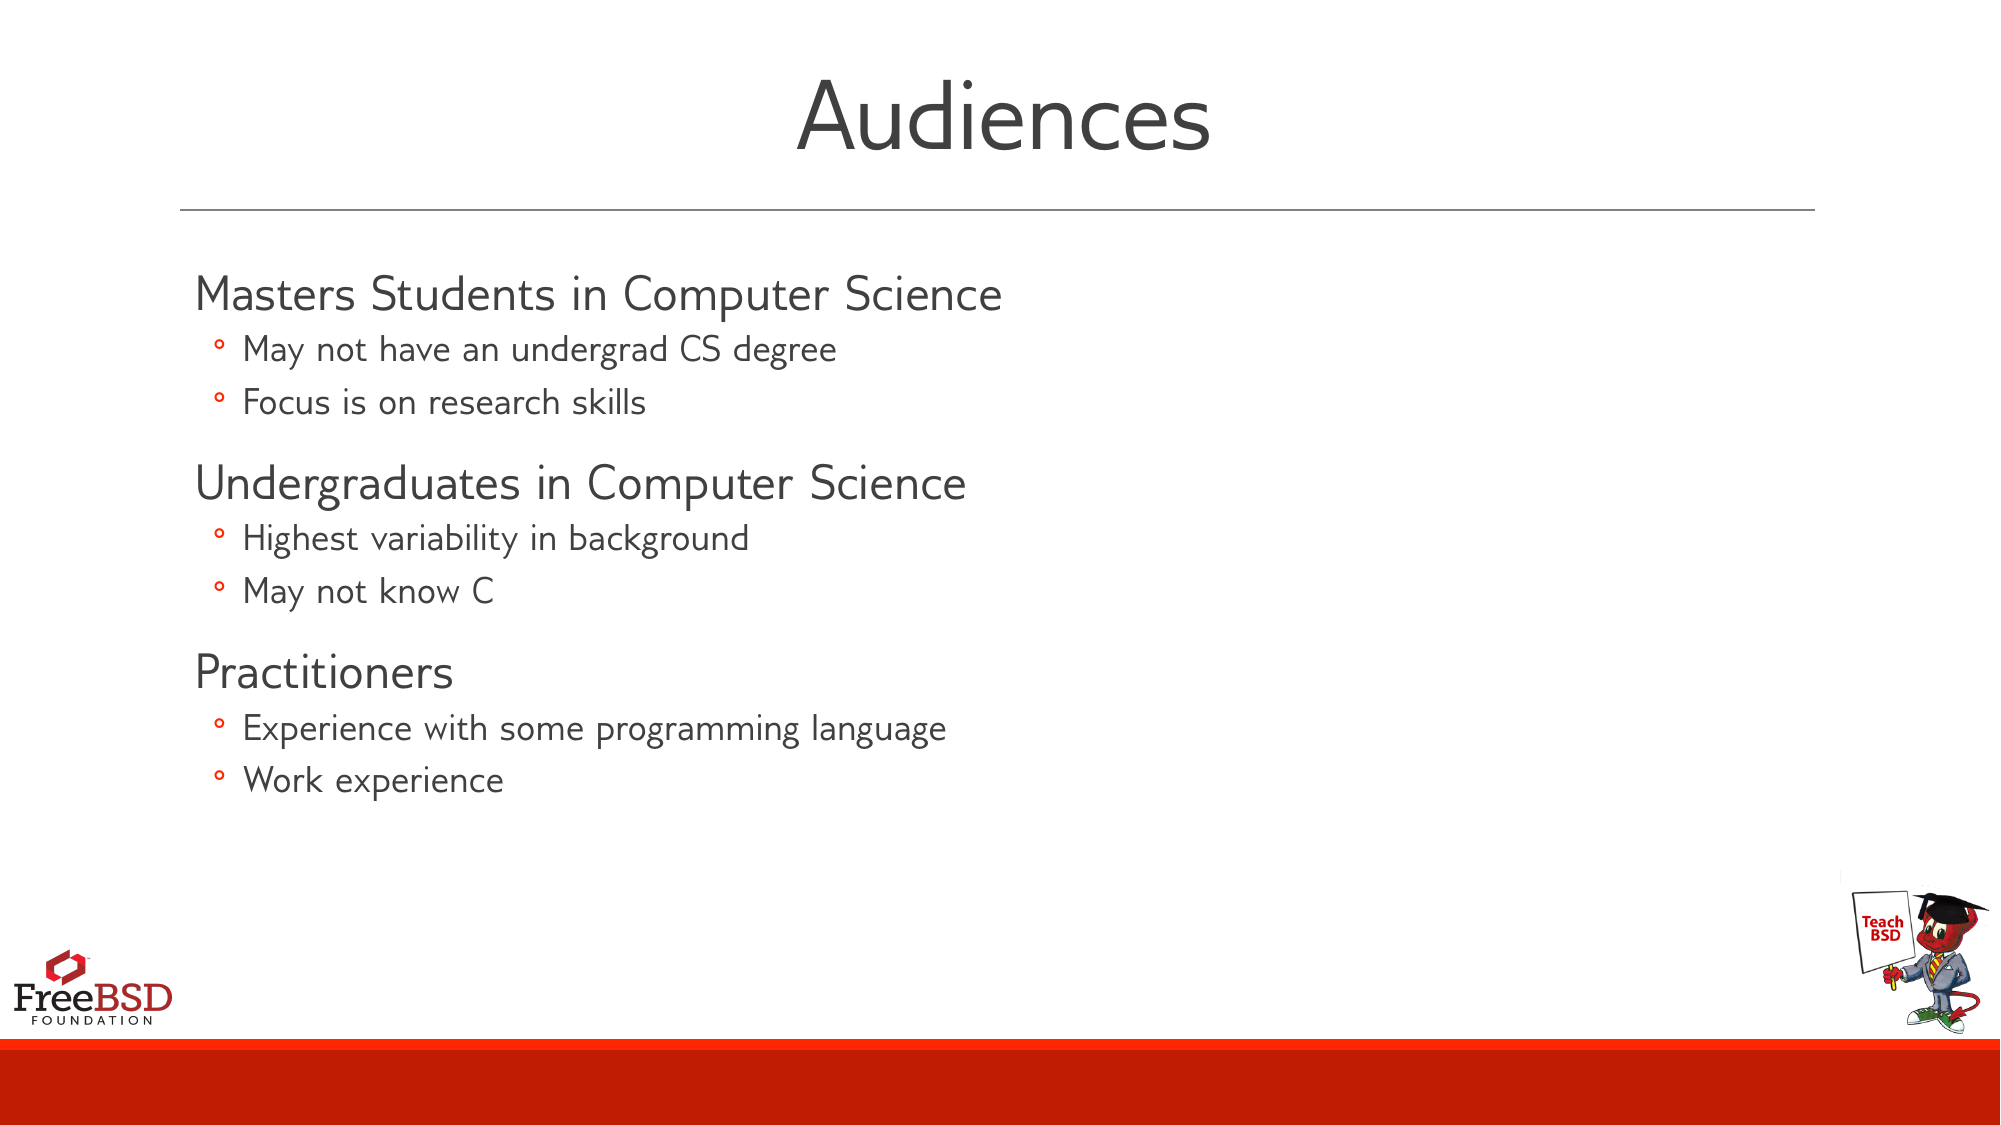

# Audiences
Masters Students in Computer Science
May not have an undergrad CS degree
Focus is on research skills
Undergraduates in Computer Science
Highest variability in background
May not know C
Practitioners
Experience with some programming language
Work experience